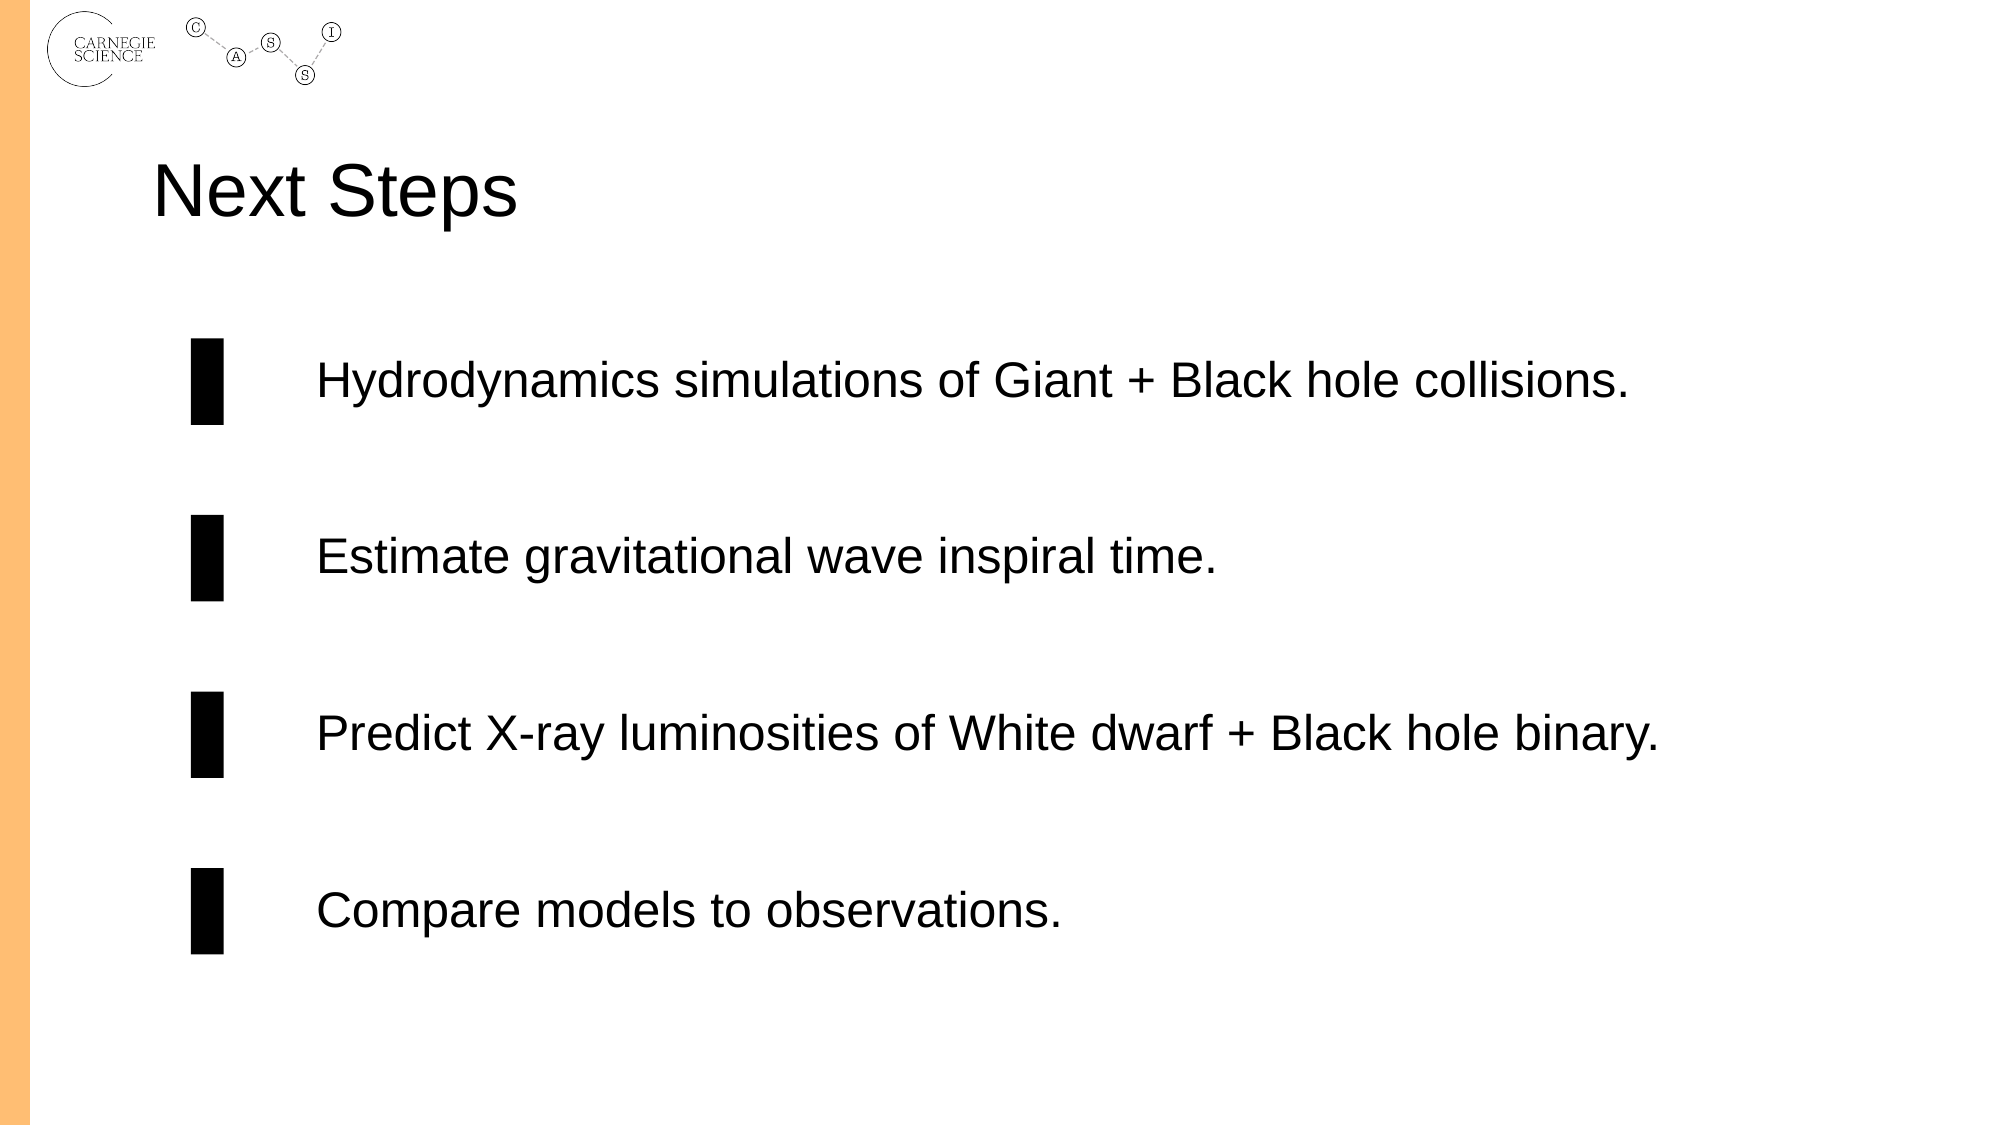

# Next Steps
Hydrodynamics simulations of Giant + Black hole collisions.
Estimate gravitational wave inspiral time.
Predict X-ray luminosities of White dwarf + Black hole binary.
Compare models to observations.